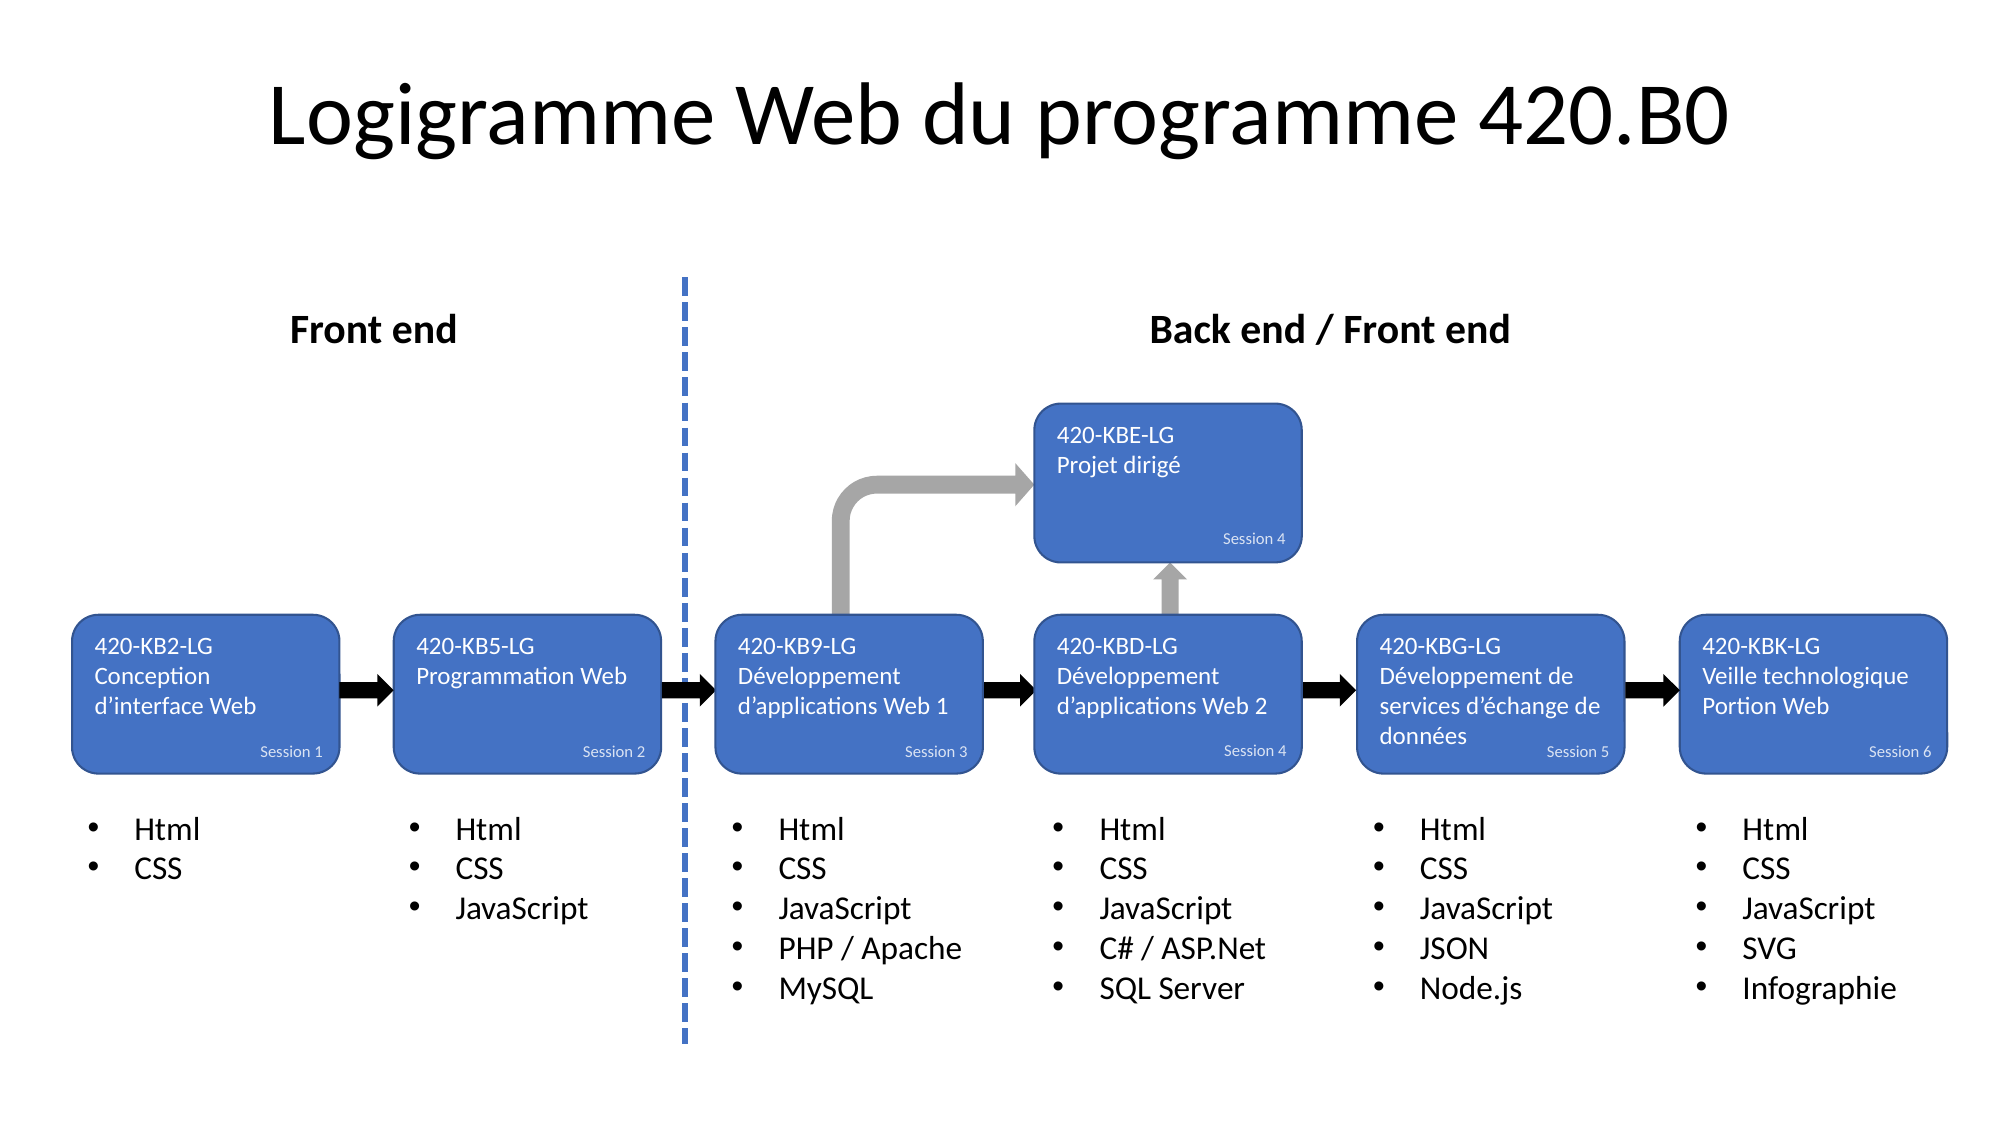

# Logigramme Web du programme 420.B0
Front end
Back end / Front end
420-KBE-LG
Projet dirigé

Session 4

420-KBD-LG
Développement d’applications Web 2

420-KBG-LG
Développement de services d’échange de données
420-KBK-LG
Veille technologique
Portion Web

420-KB2-LG
Conception
d’interface Web

420-KB5-LG
Programmation Web

420-KB9-LG
Développement d’applications Web 1

Session 4
Session 1
Session 2
Session 3
Session 5
Session 6
Html
CSS
Html
CSS
JavaScript
Html
CSS
JavaScript
PHP / Apache
MySQL
Html
CSS
JavaScript
C# / ASP.Net
SQL Server
Html
CSS
JavaScript
JSON
Node.js
Html
CSS
JavaScript
SVG
Infographie